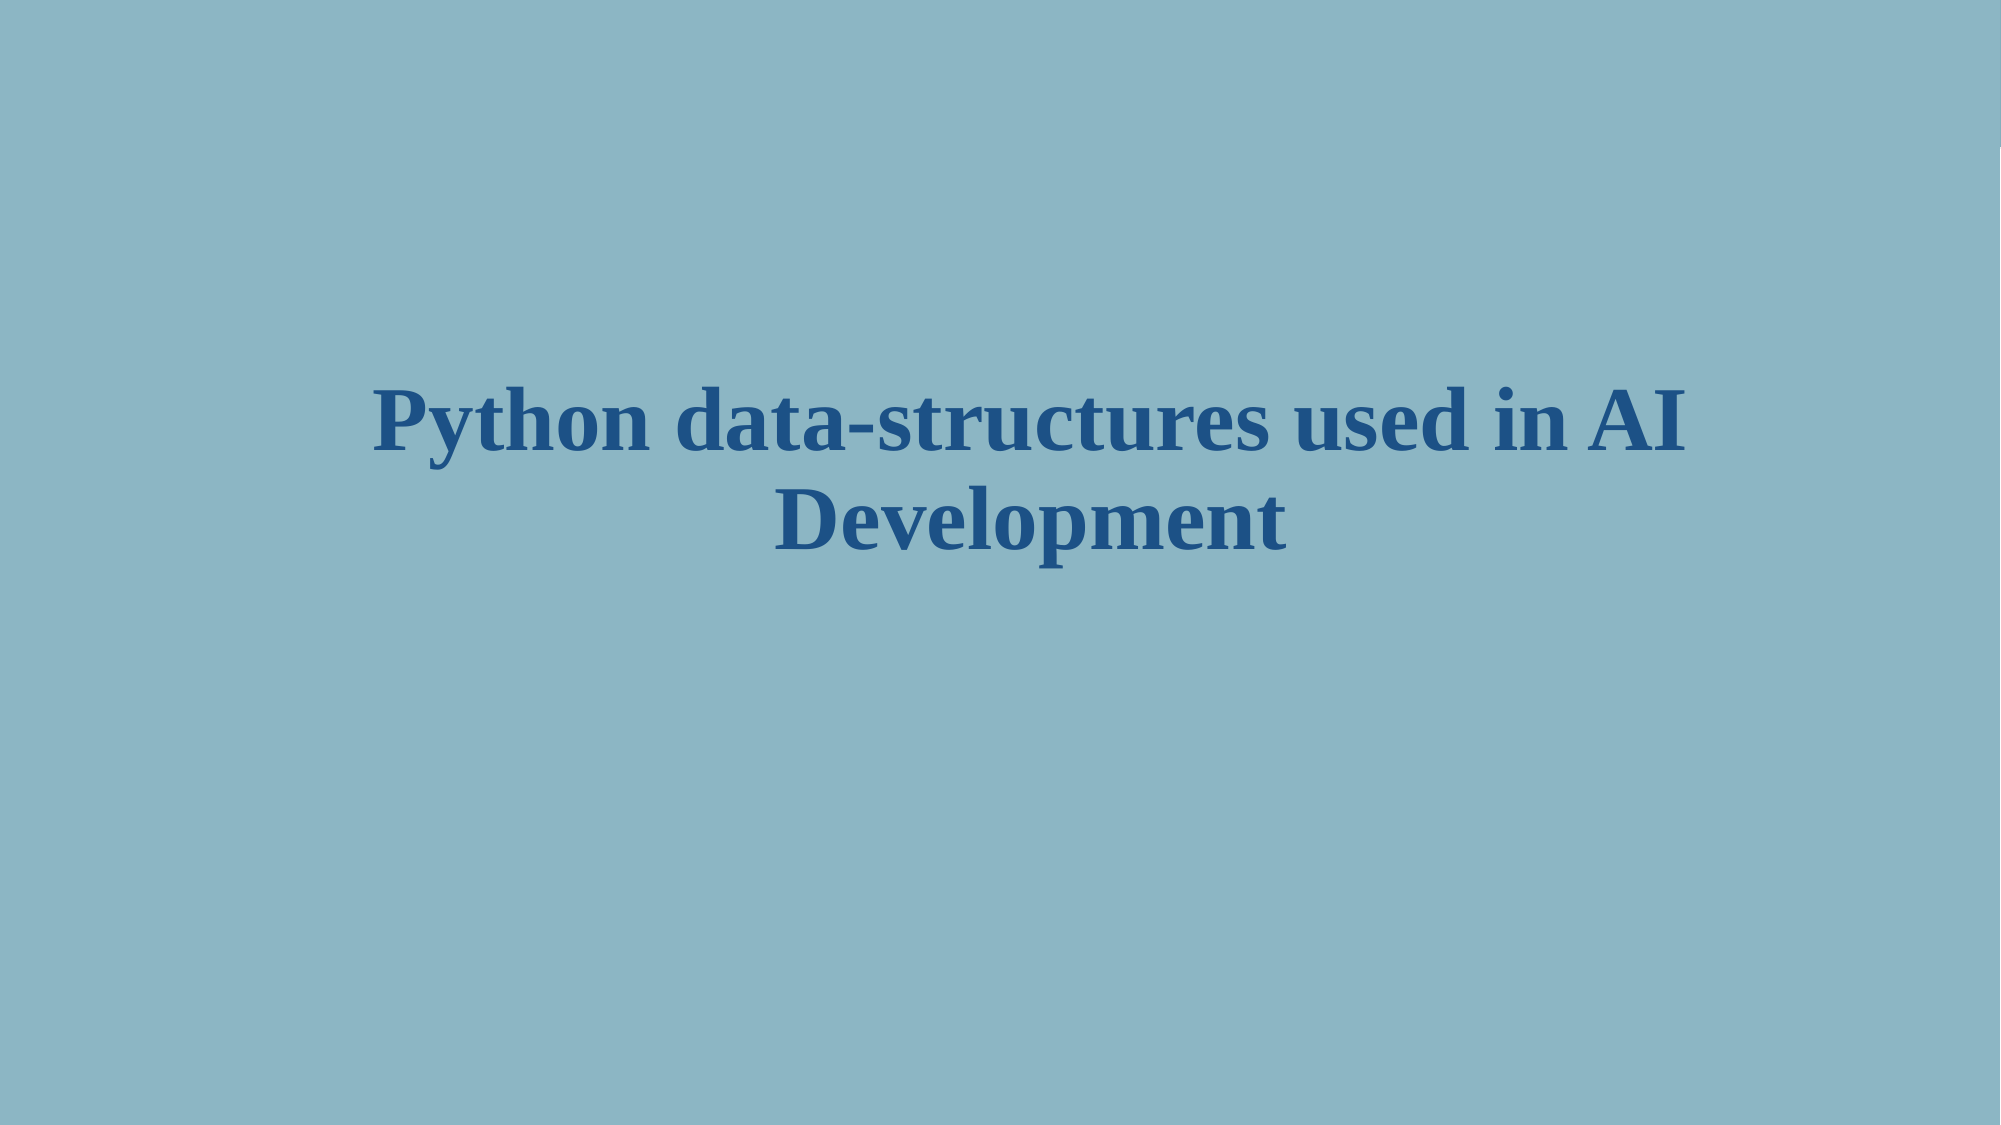

# Python data-structures used in AI Development